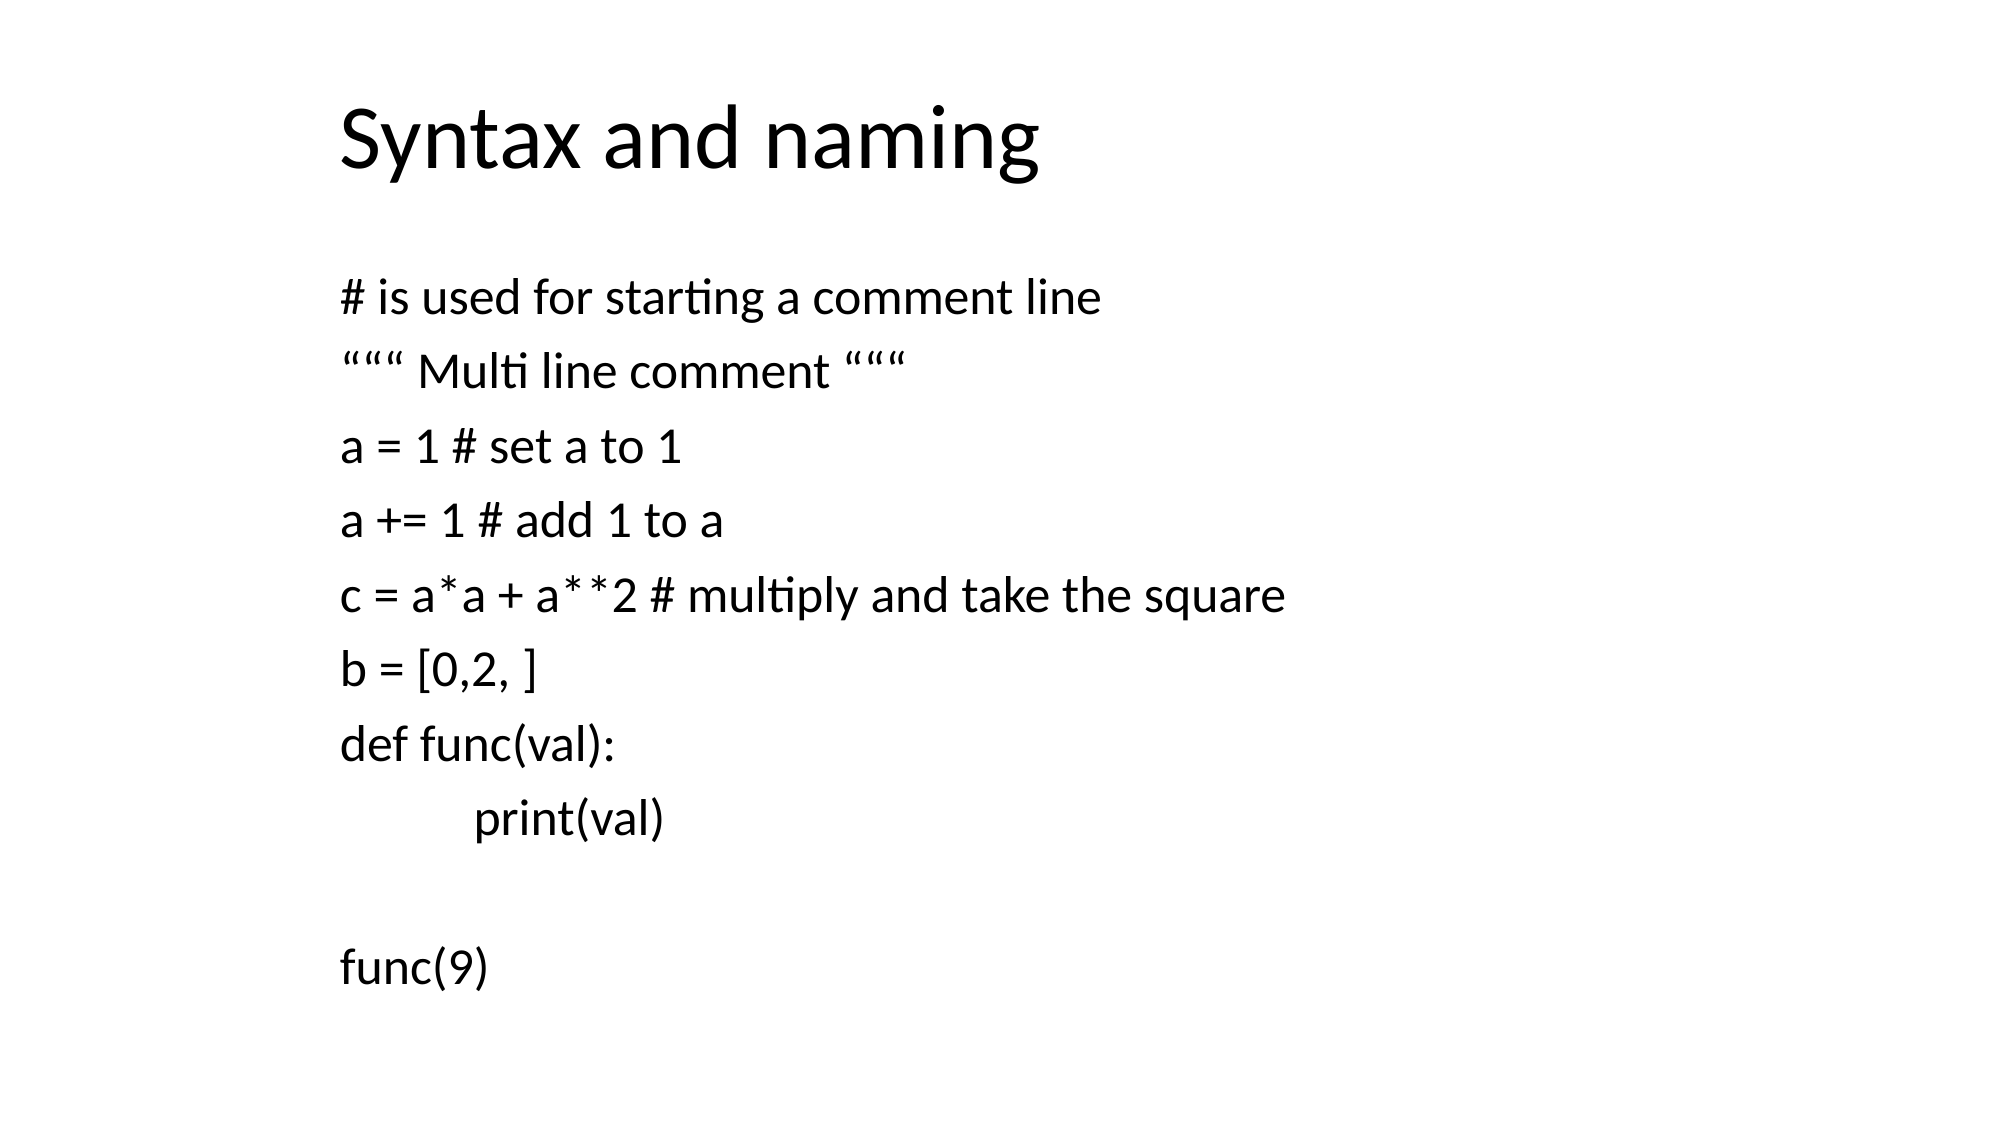

# Syntax and naming
# is used for starting a comment line
“““ Multi line comment “““
a = 1 # set a to 1
a += 1 # add 1 to a
c = a*a + a**2 # multiply and take the square
b = [0,2, ]
def func(val):
	print(val)

func(9)